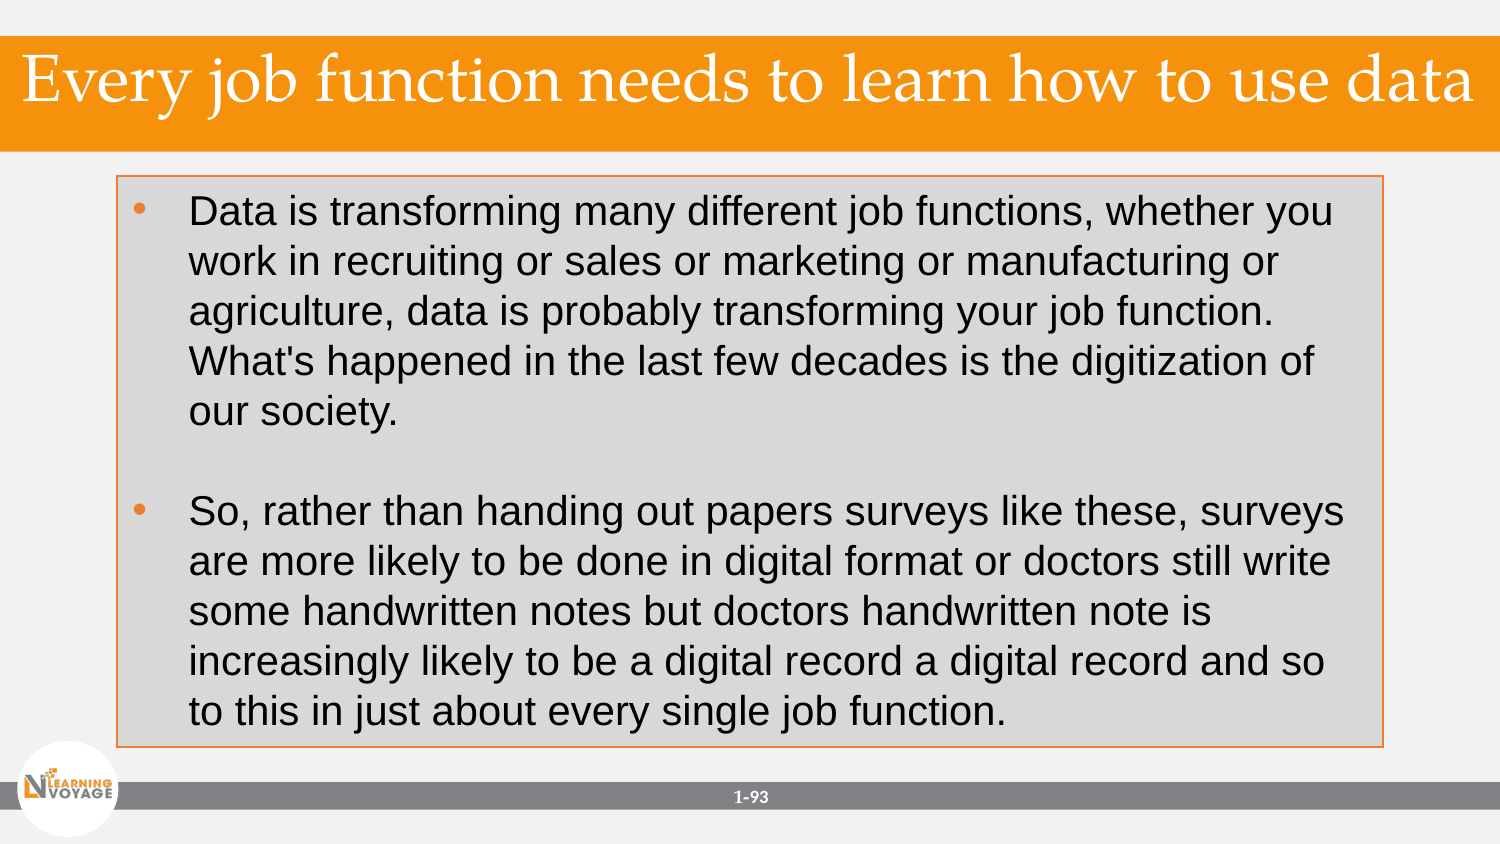

Every job function needs to learn how to use data
Data is transforming many different job functions, whether you work in recruiting or sales or marketing or manufacturing or agriculture, data is probably transforming your job function. What's happened in the last few decades is the digitization of our society.

So, rather than handing out papers surveys like these, surveys are more likely to be done in digital format or doctors still write some handwritten notes but doctors handwritten note is increasingly likely to be a digital record a digital record and so to this in just about every single job function.
1-93